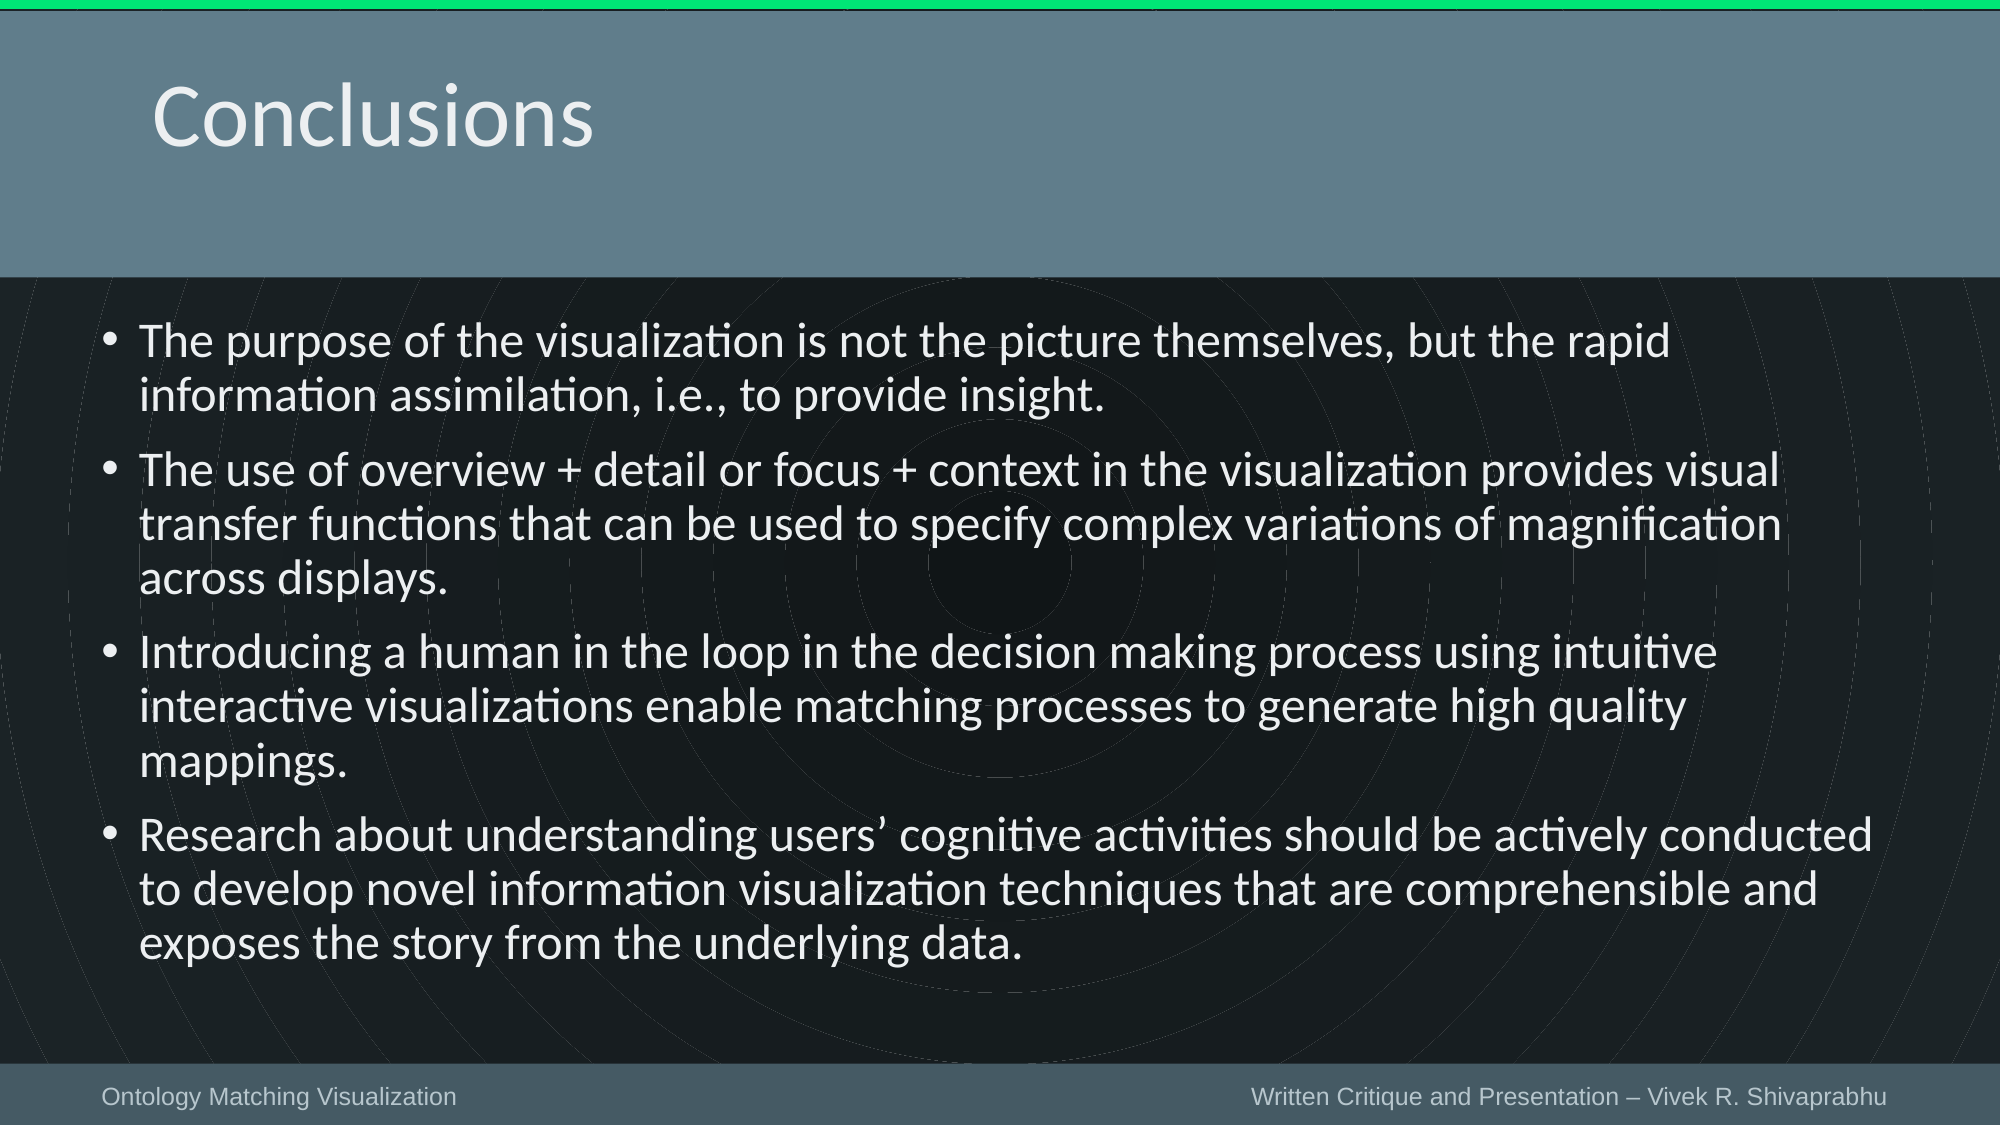

# Conclusions
The purpose of the visualization is not the picture themselves, but the rapid information assimilation, i.e., to provide insight.
The use of overview + detail or focus + context in the visualization provides visual transfer functions that can be used to specify complex variations of magnification across displays.
Introducing a human in the loop in the decision making process using intuitive interactive visualizations enable matching processes to generate high quality mappings.
Research about understanding users’ cognitive activities should be actively conducted to develop novel information visualization techniques that are comprehensible and exposes the story from the underlying data.